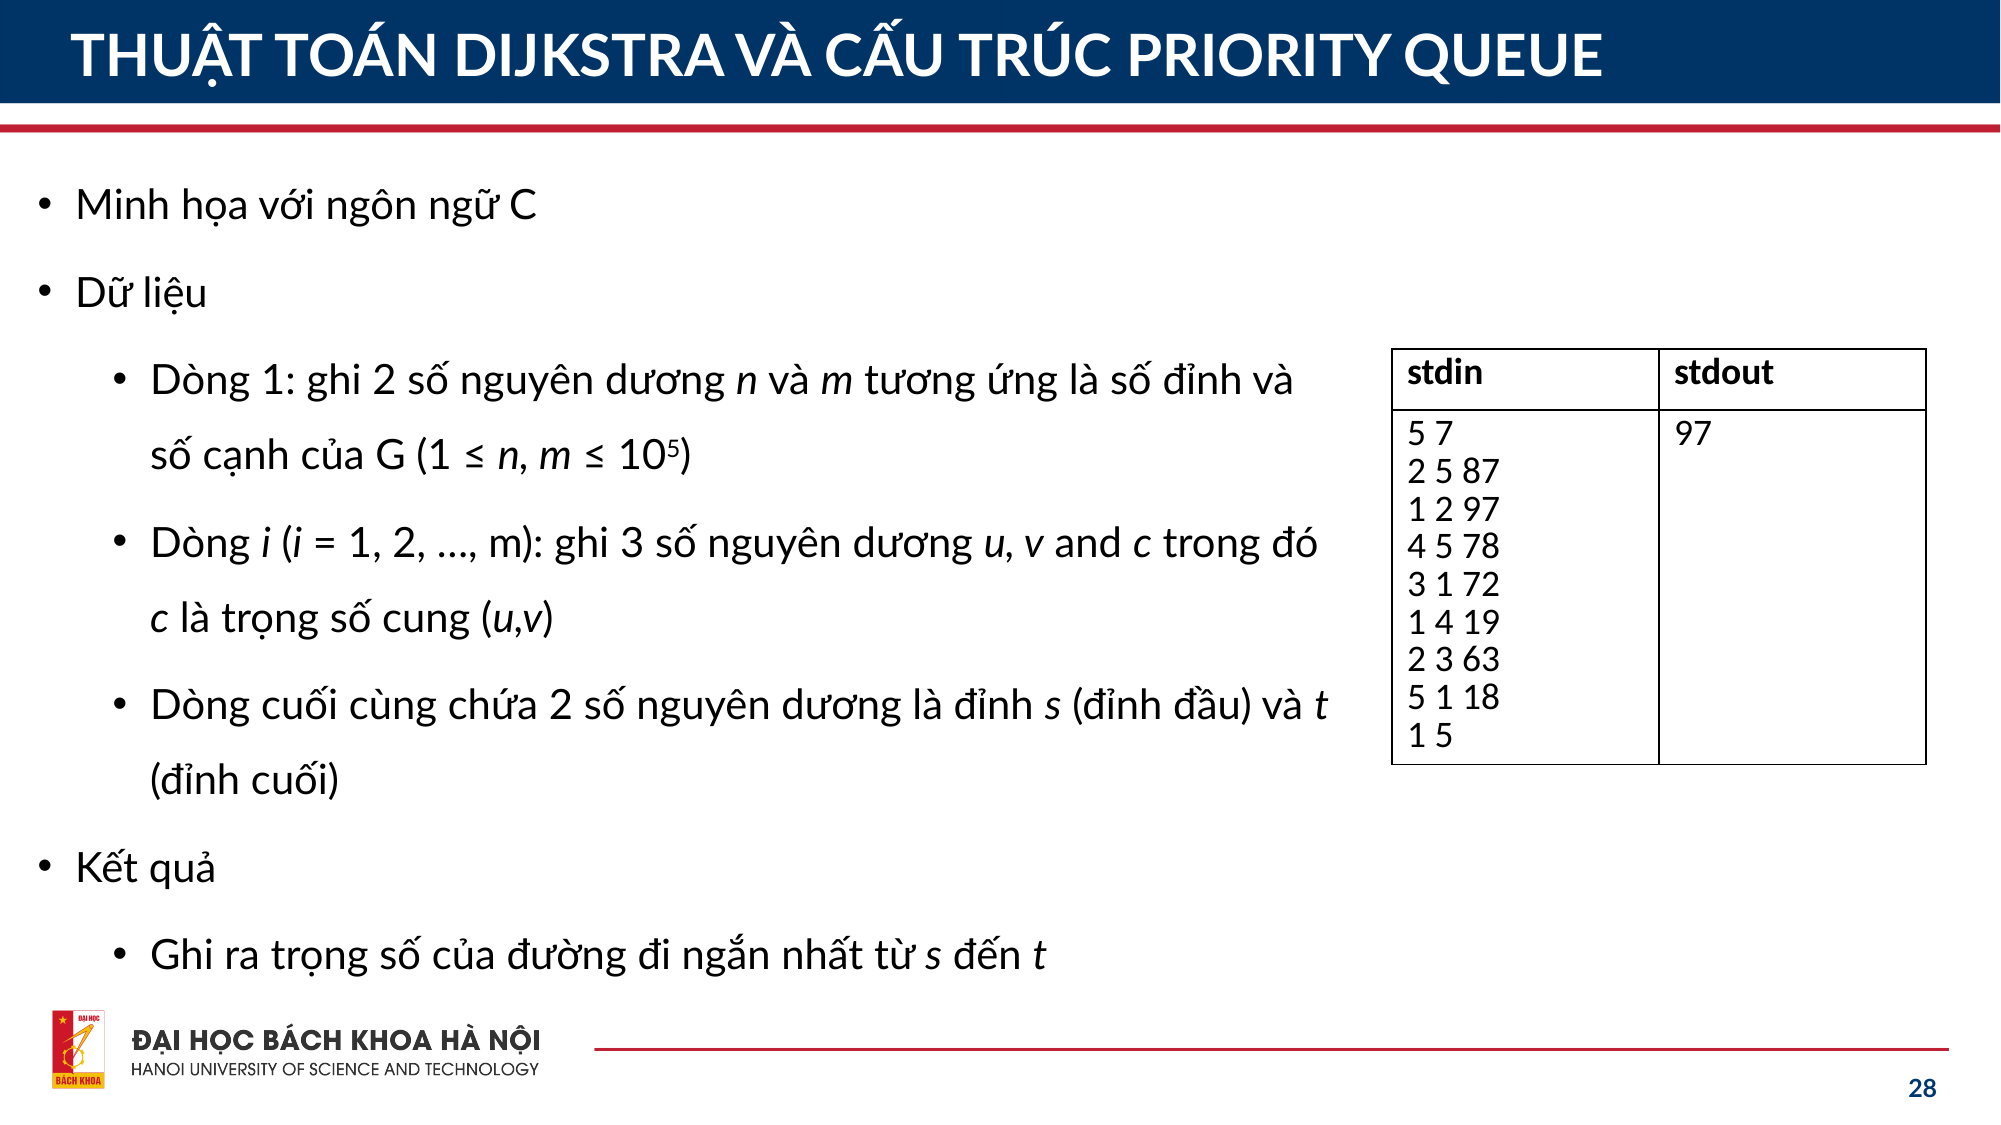

# THUẬT TOÁN DIJKSTRA VÀ CẤU TRÚC PRIORITY QUEUE
Minh họa với ngôn ngữ C
Dữ liệu
Dòng 1: ghi 2 số nguyên dương n và m tương ứng là số đỉnh và số cạnh của G (1 ≤ n, m ≤ 105)
Dòng i (i = 1, 2, …, m): ghi 3 số nguyên dương u, v and c trong đó c là trọng số cung (u,v)
Dòng cuối cùng chứa 2 số nguyên dương là đỉnh s (đỉnh đầu) và t (đỉnh cuối)
Kết quả
Ghi ra trọng số của đường đi ngắn nhất từ s đến t
| stdin | stdout |
| --- | --- |
| 5 7 2 5 87 1 2 97 4 5 78 3 1 72 1 4 19 2 3 63 5 1 18 1 5 | 97 |
28